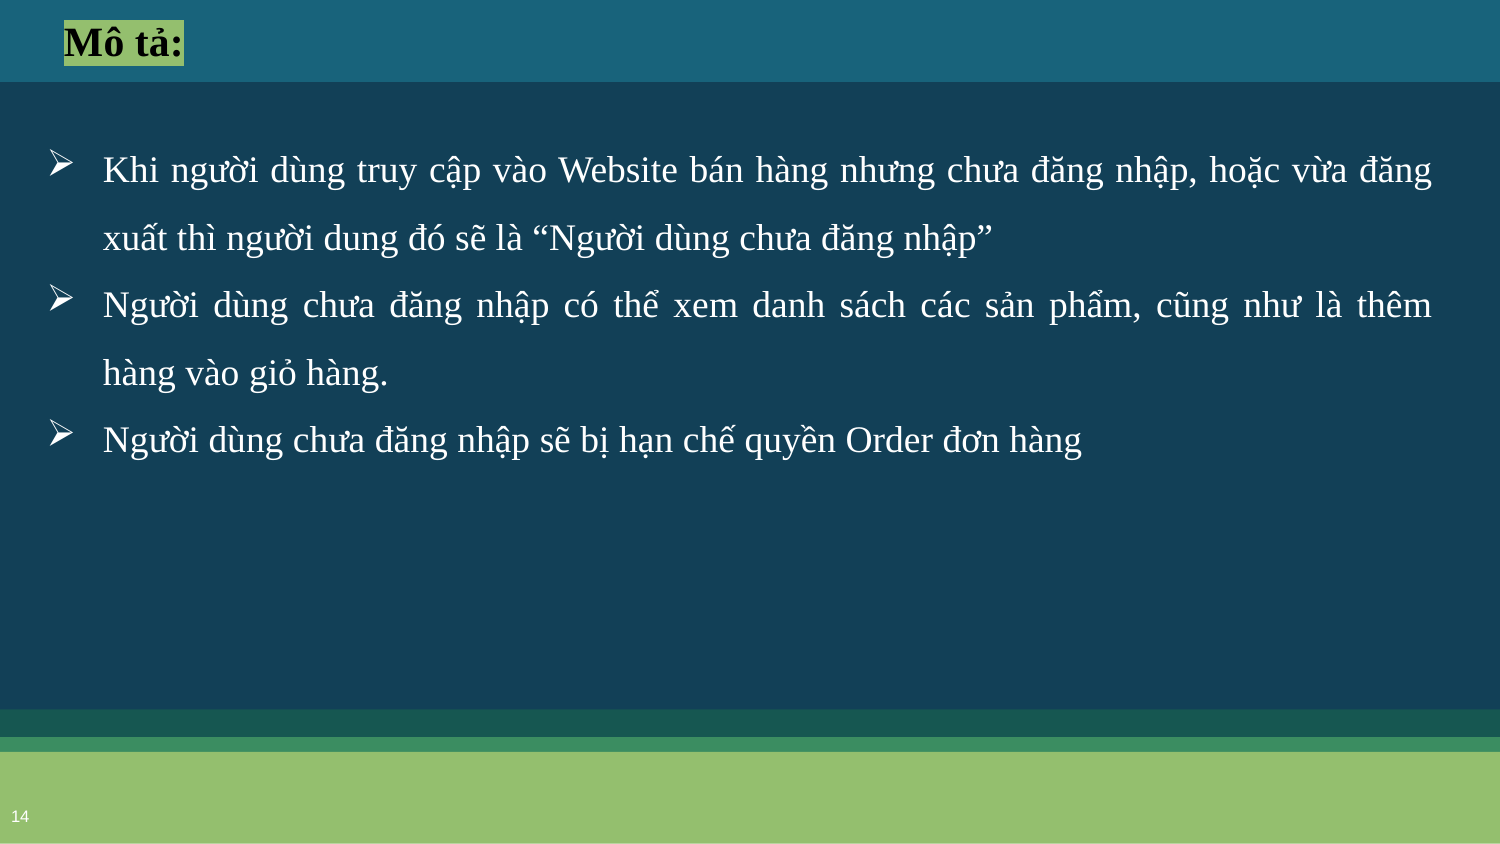

Mô tả:
Khi người dùng truy cập vào Website bán hàng nhưng chưa đăng nhập, hoặc vừa đăng xuất thì người dung đó sẽ là “Người dùng chưa đăng nhập”
Người dùng chưa đăng nhập có thể xem danh sách các sản phẩm, cũng như là thêm hàng vào giỏ hàng.
Người dùng chưa đăng nhập sẽ bị hạn chế quyền Order đơn hàng
14